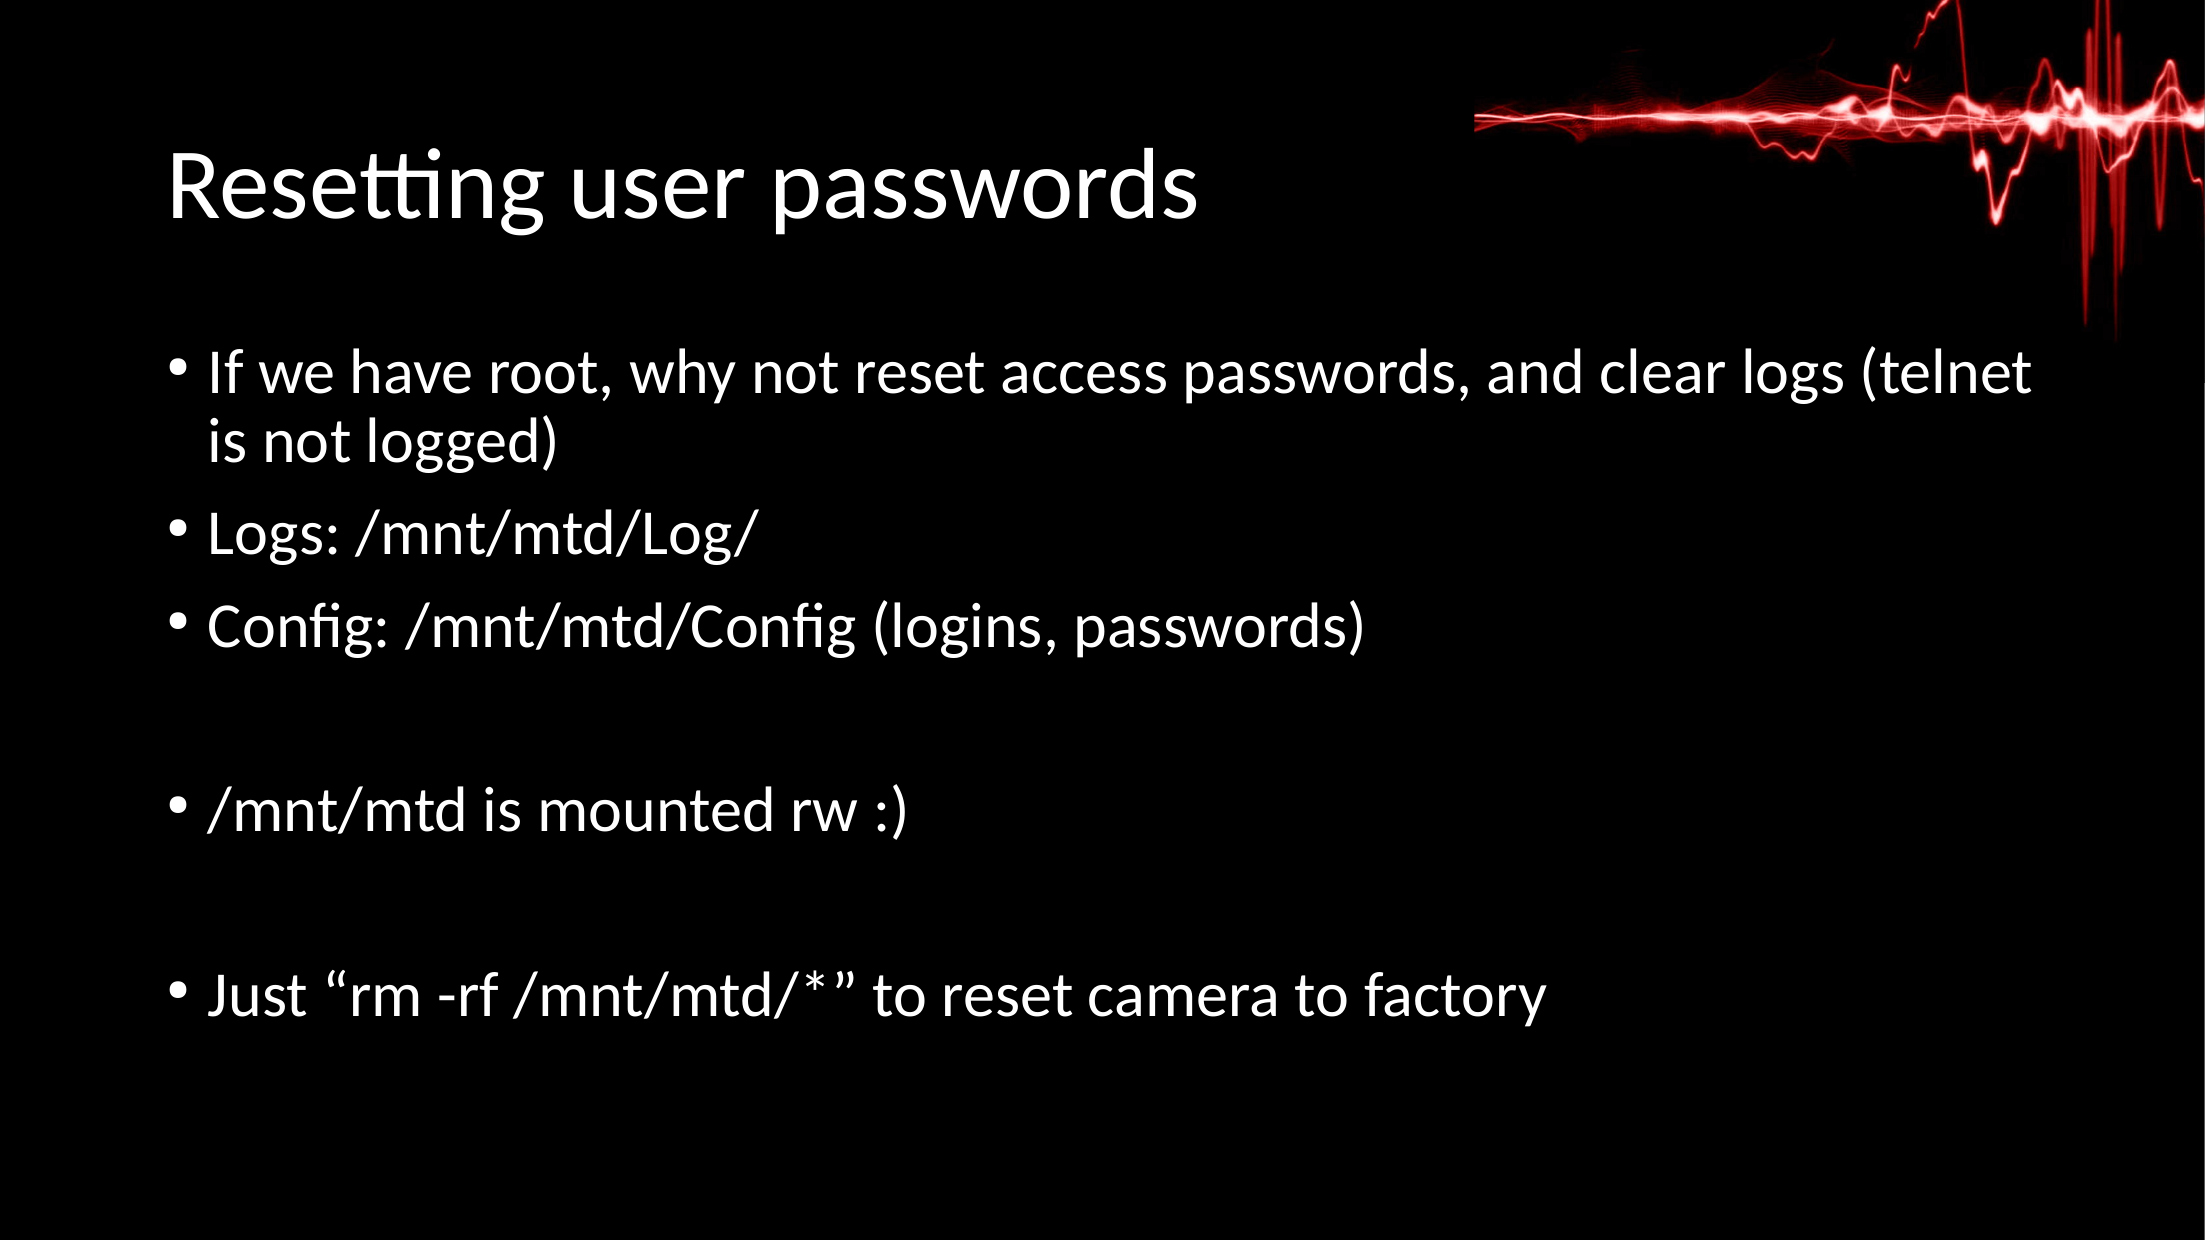

# Resetting user passwords
If we have root, why not reset access passwords, and clear logs (telnet is not logged)
Logs: /mnt/mtd/Log/
Config: /mnt/mtd/Config (logins, passwords)

/mnt/mtd is mounted rw :)

Just “rm -rf /mnt/mtd/*” to reset camera to factory